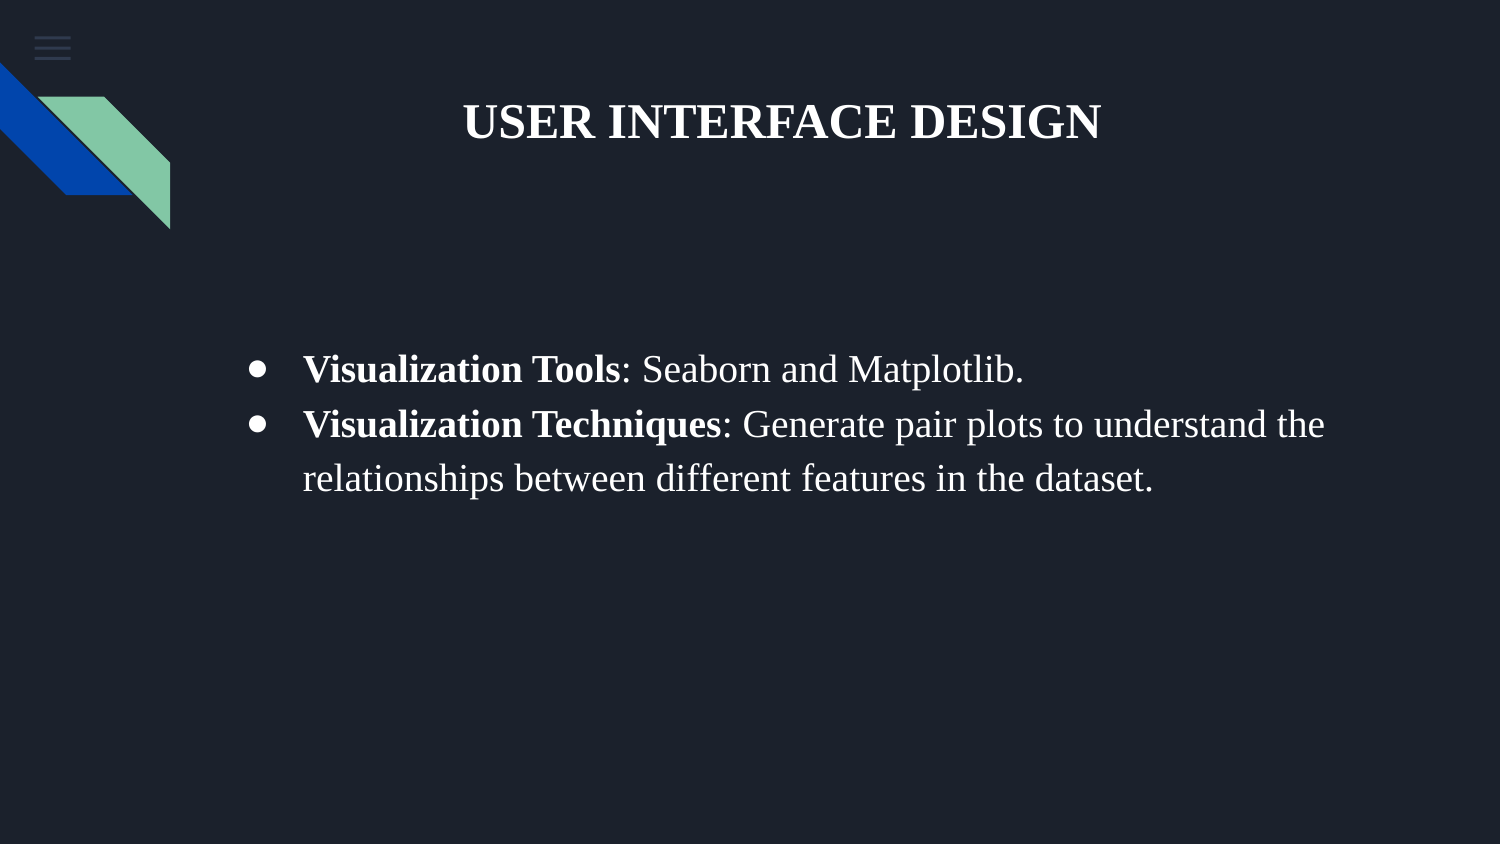

# USER INTERFACE DESIGN

Visualization Tools: Seaborn and Matplotlib.
Visualization Techniques: Generate pair plots to understand the relationships between different features in the dataset.